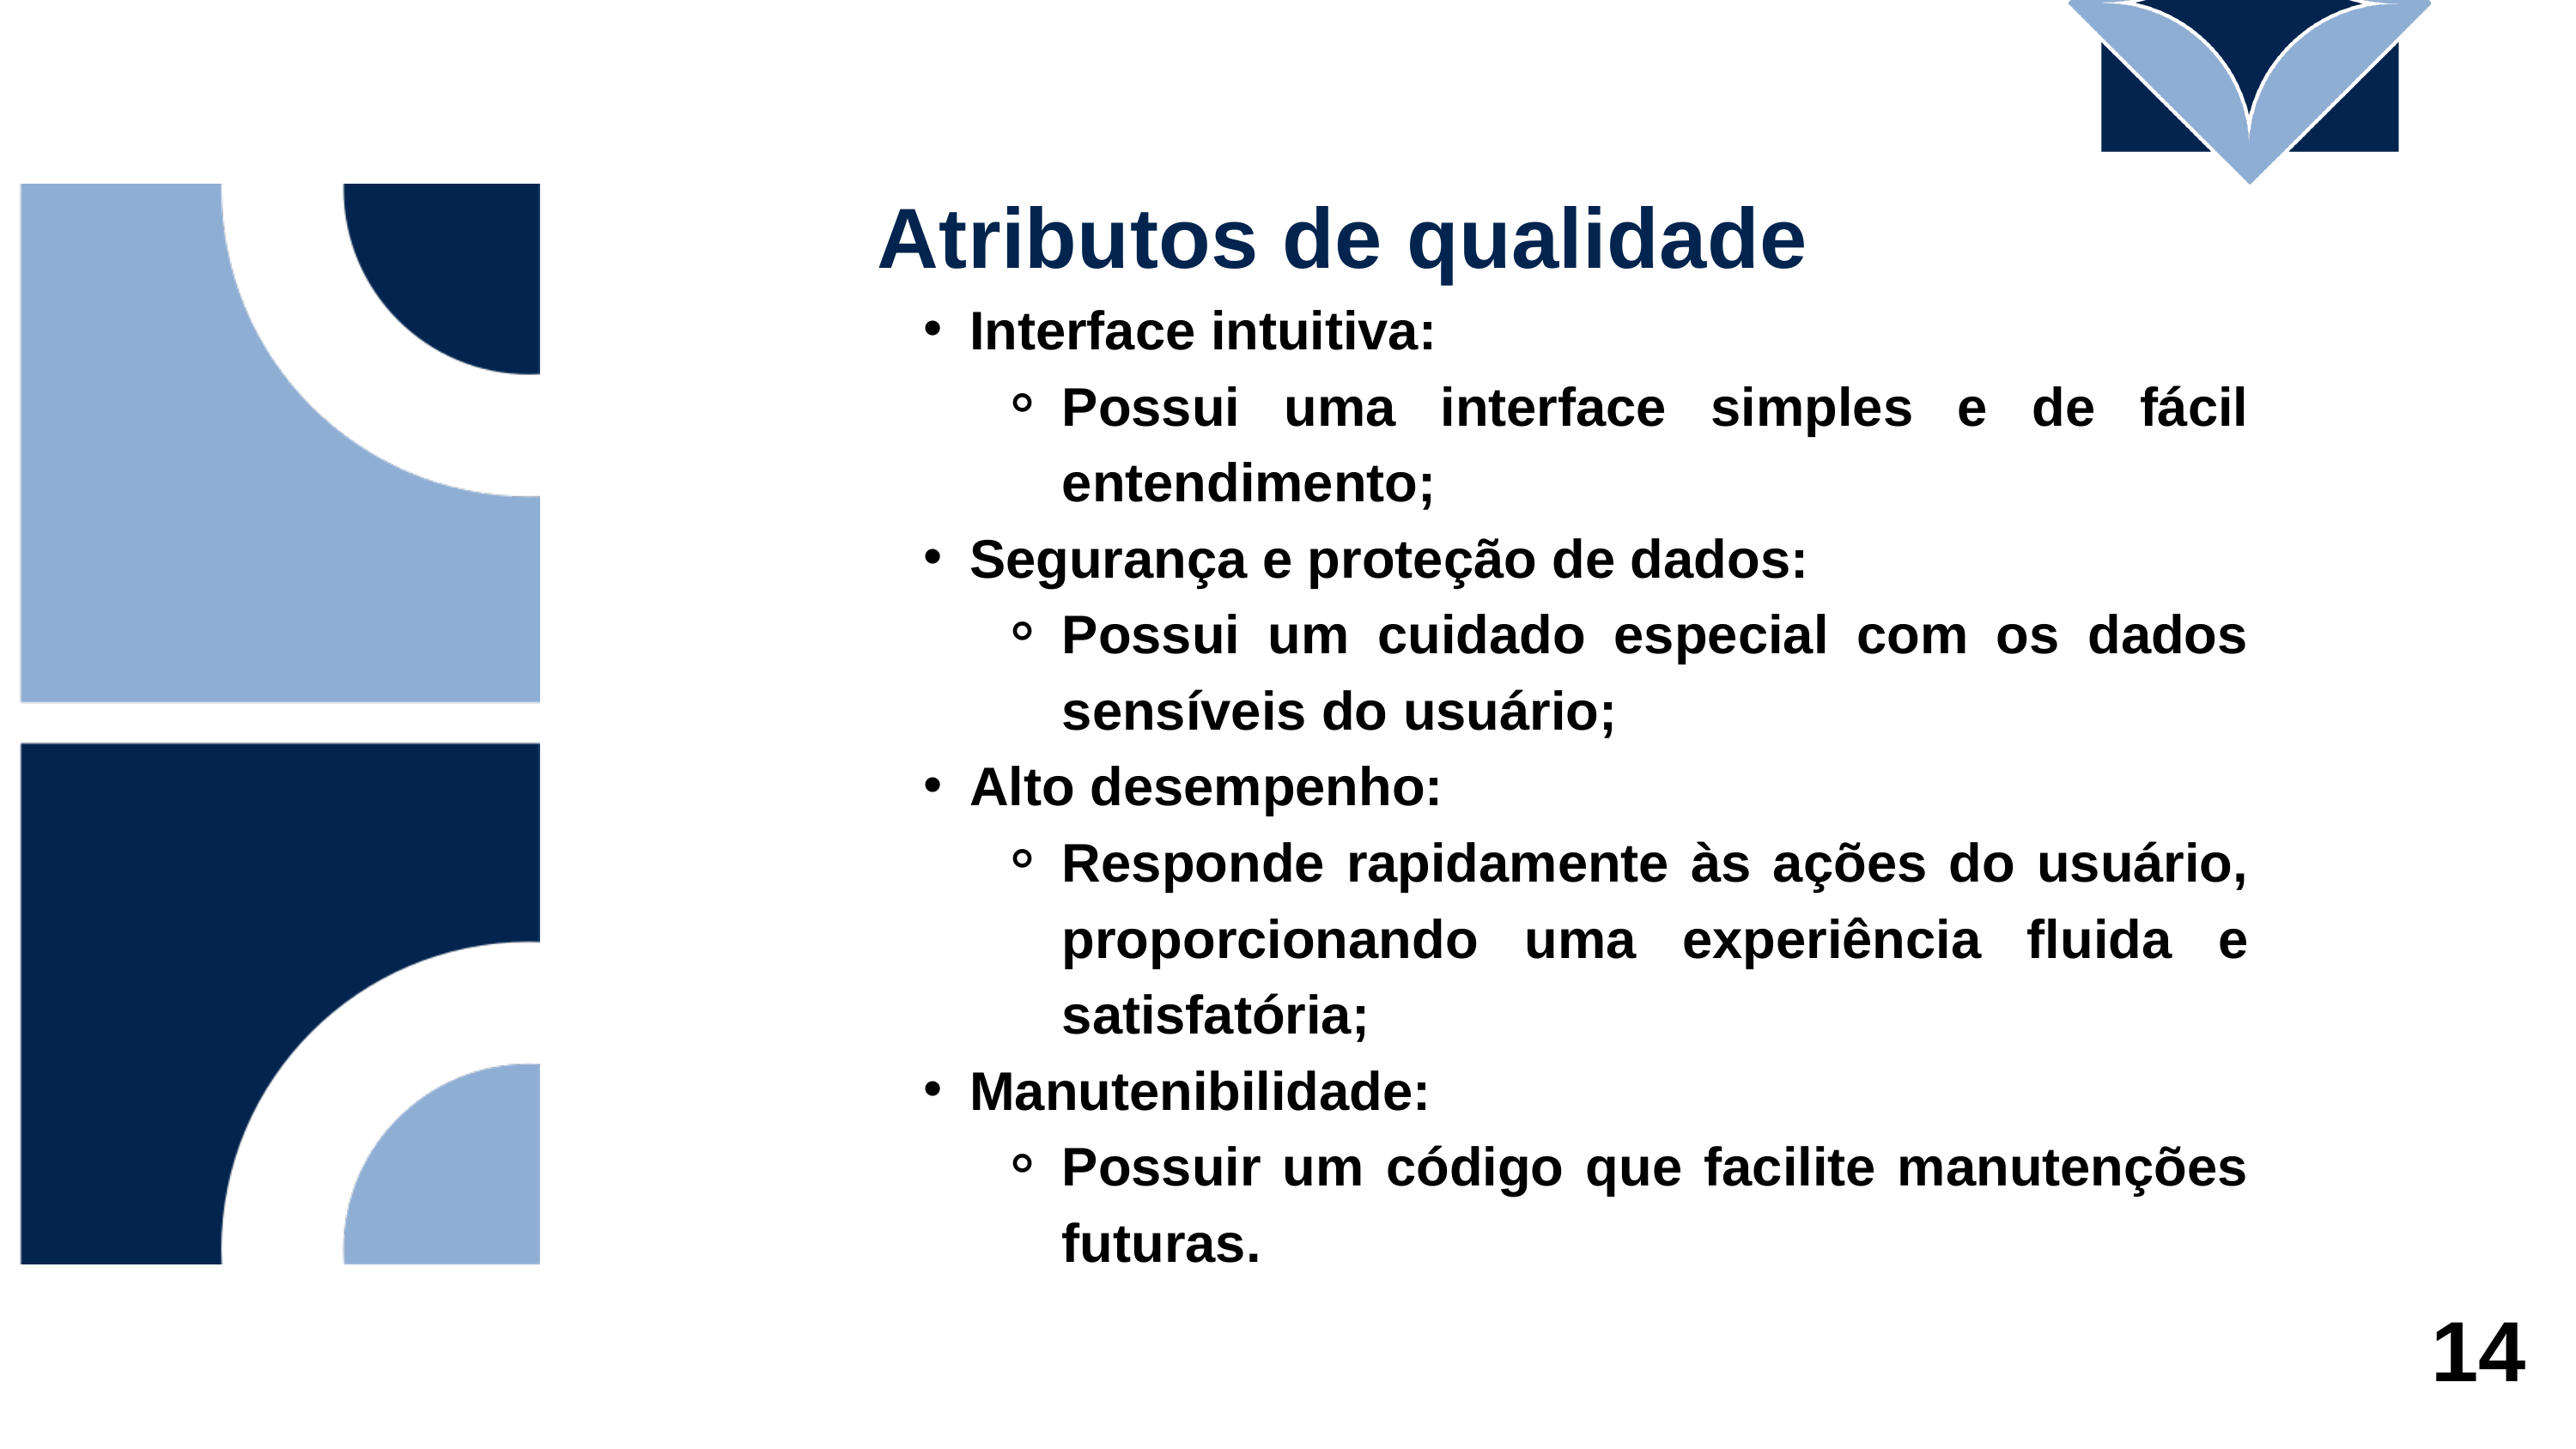

Atributos de qualidade
Interface intuitiva:
Possui uma interface simples e de fácil entendimento;
Segurança e proteção de dados:
Possui um cuidado especial com os dados sensíveis do usuário;
Alto desempenho:
Responde rapidamente às ações do usuário, proporcionando uma experiência fluida e satisfatória;
Manutenibilidade:
Possuir um código que facilite manutenções futuras.
14